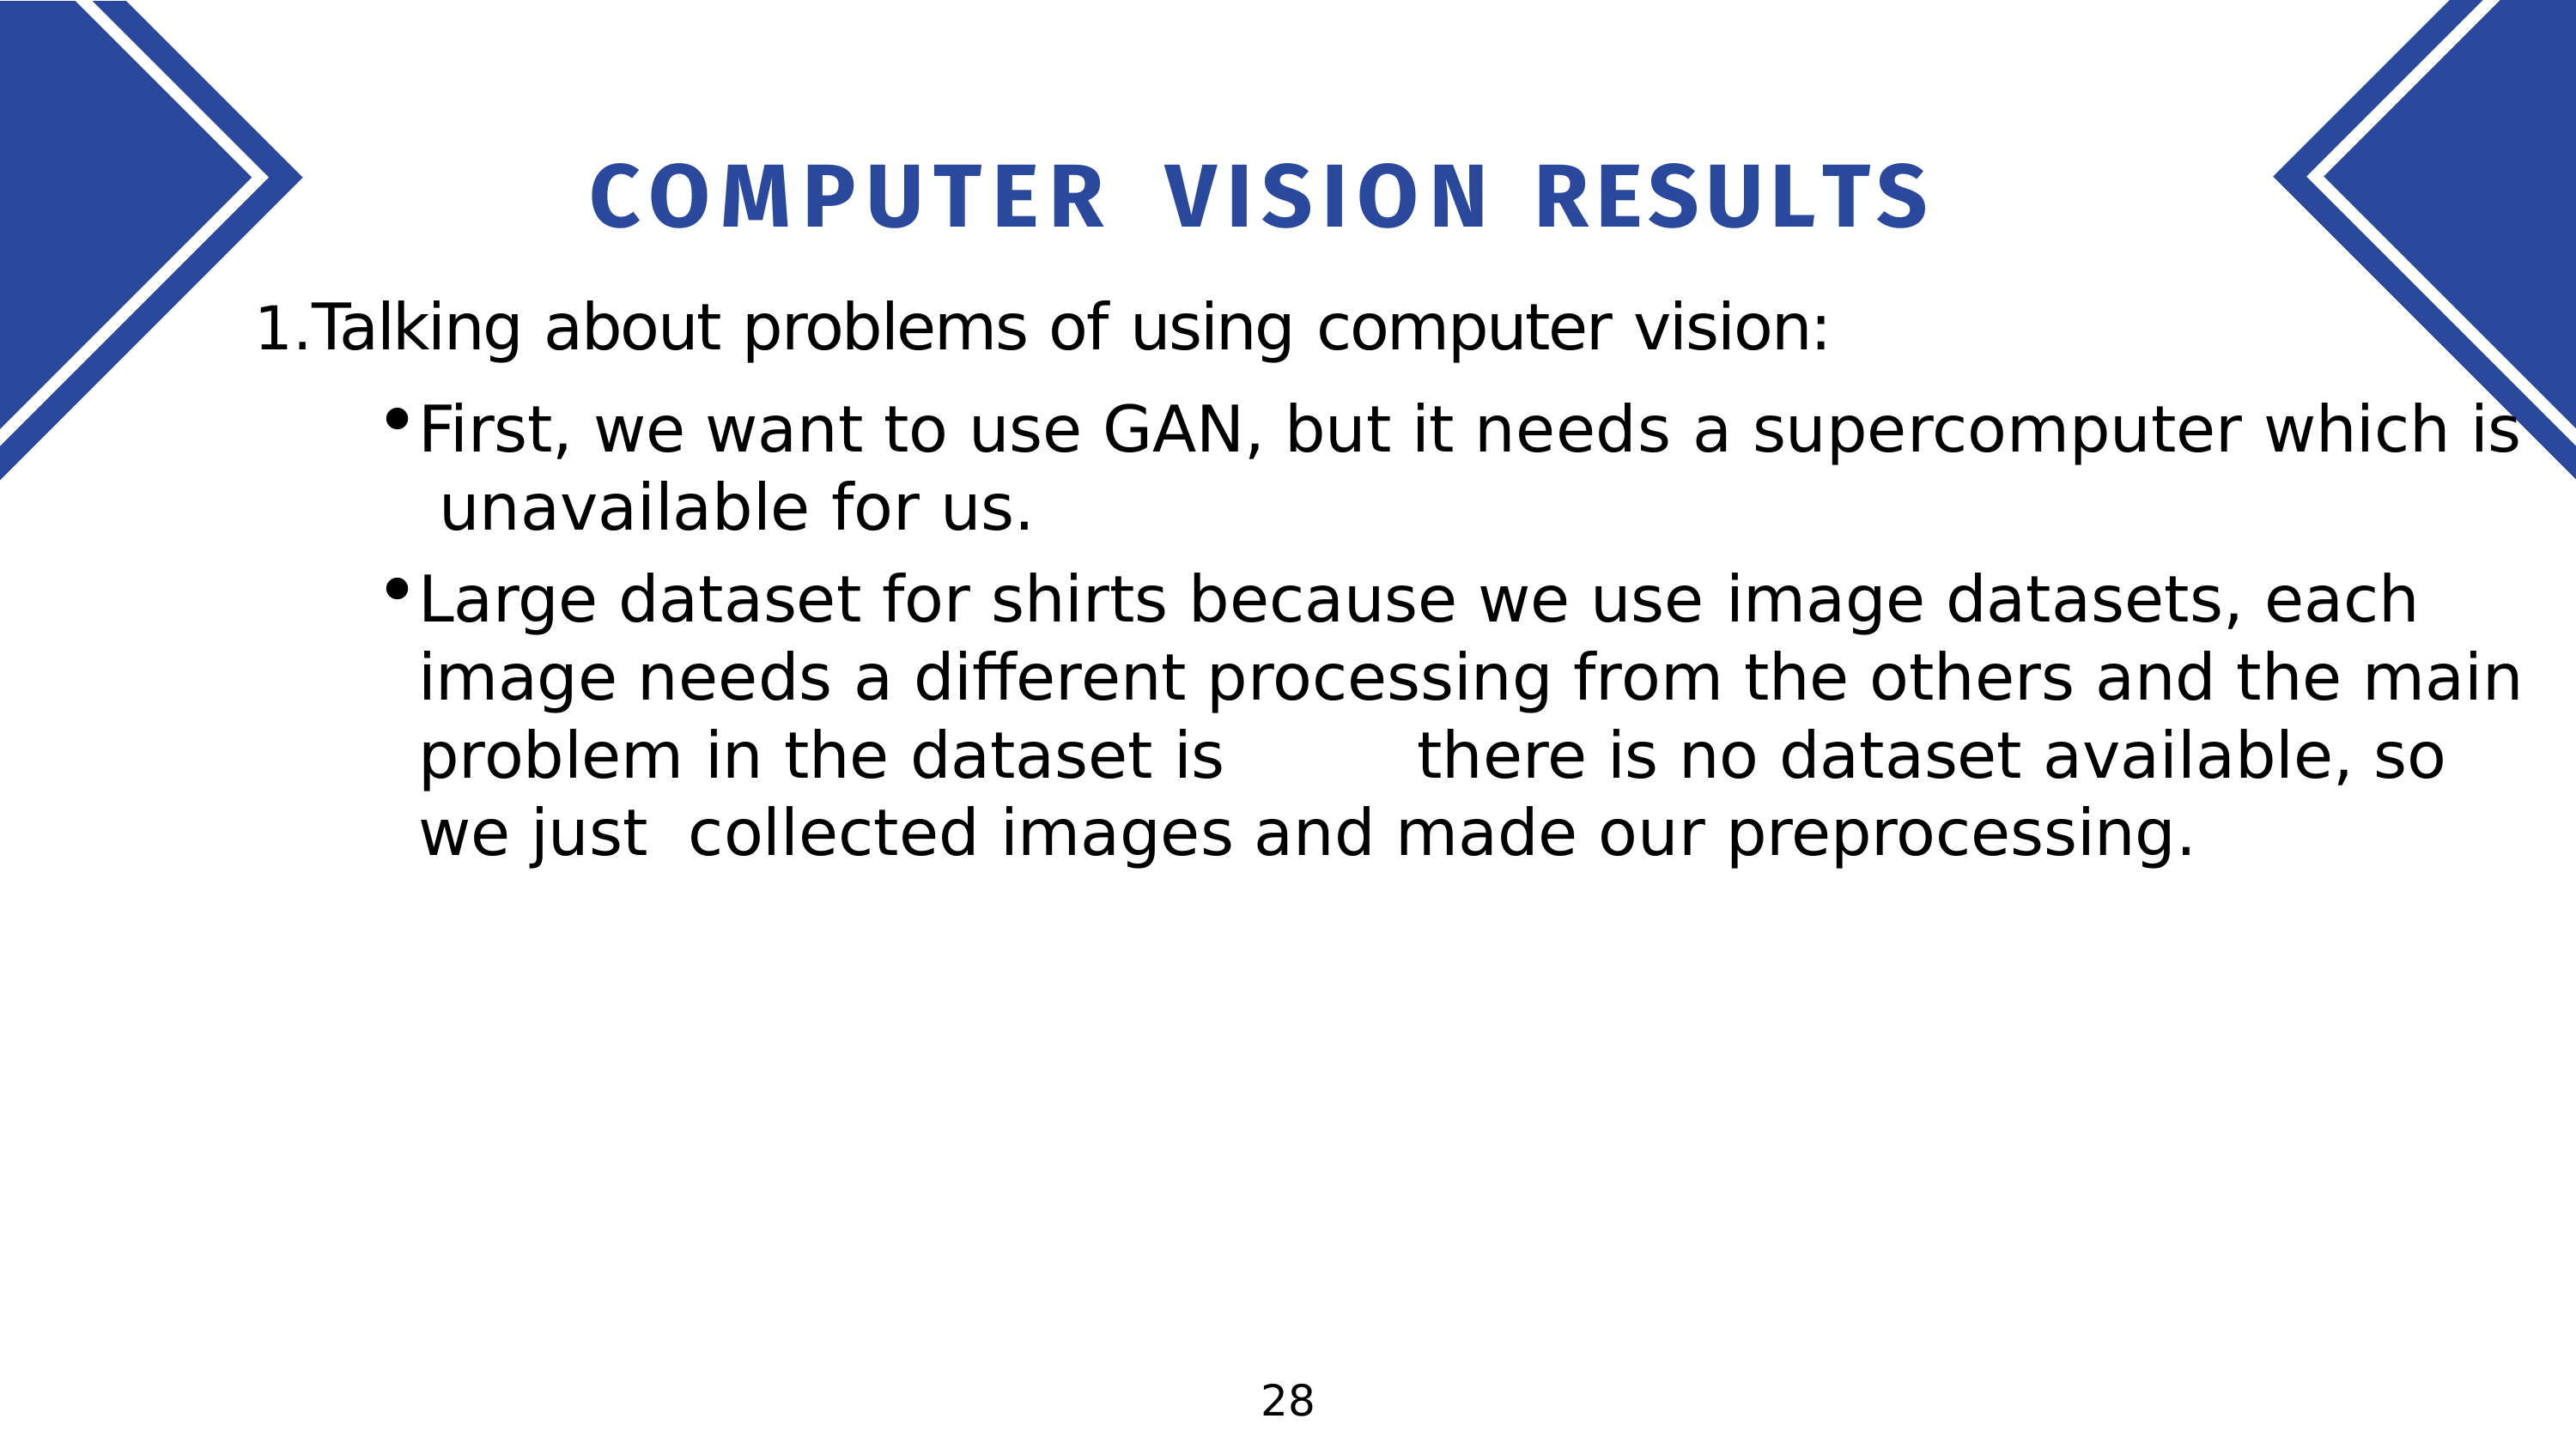

# COMPUTER	VISION	RESULTS
Talking about problems of using computer vision:
First, we want to use GAN, but it needs a supercomputer which is  unavailable for us.
Large dataset for shirts because we use image datasets, each  image needs a different processing from the others and the main  problem in the dataset is	there is no dataset available, so we just  collected images and made our preprocessing.
28